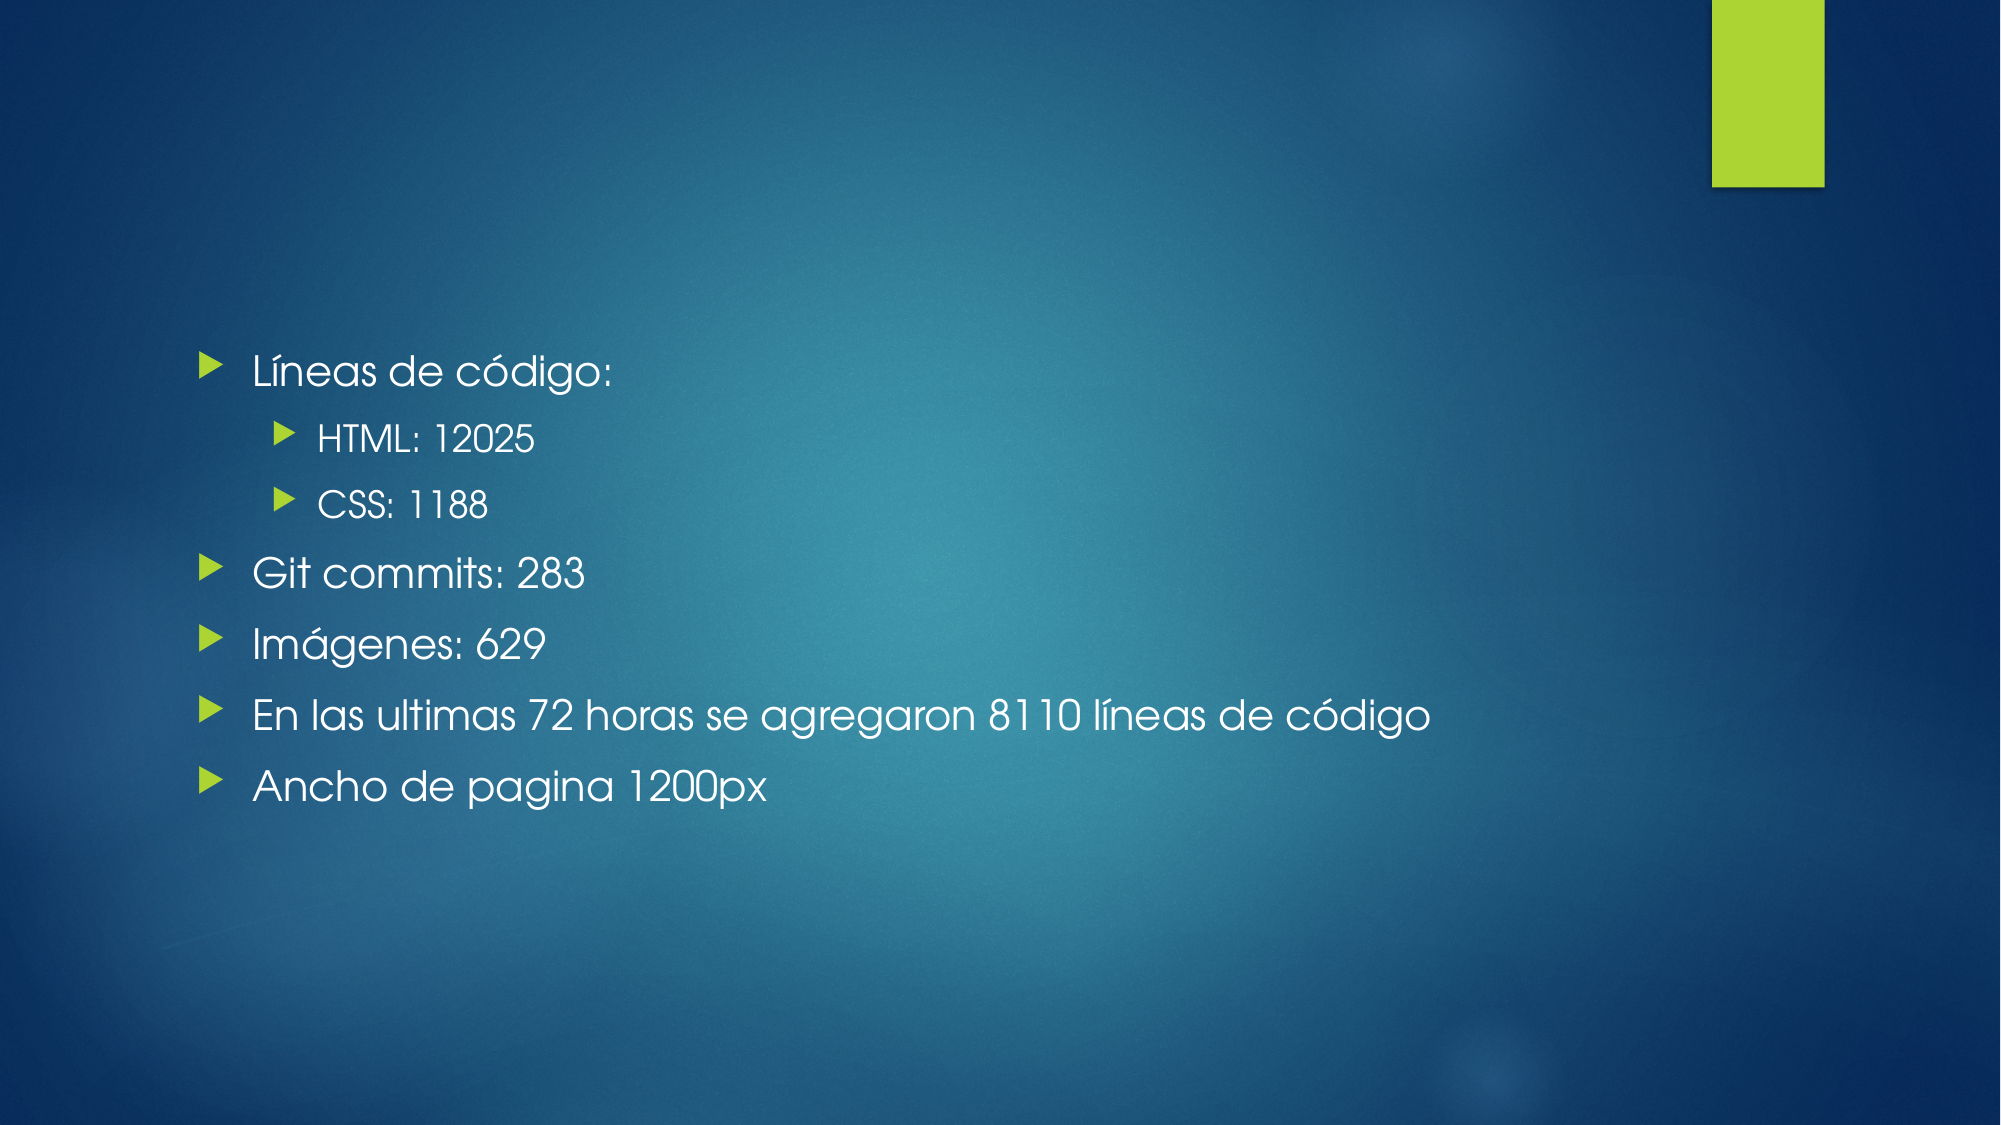

#
Líneas de código:
HTML: 12025
CSS: 1188
Git commits: 283
Imágenes: 629
En las ultimas 72 horas se agregaron 8110 líneas de código
Ancho de pagina 1200px